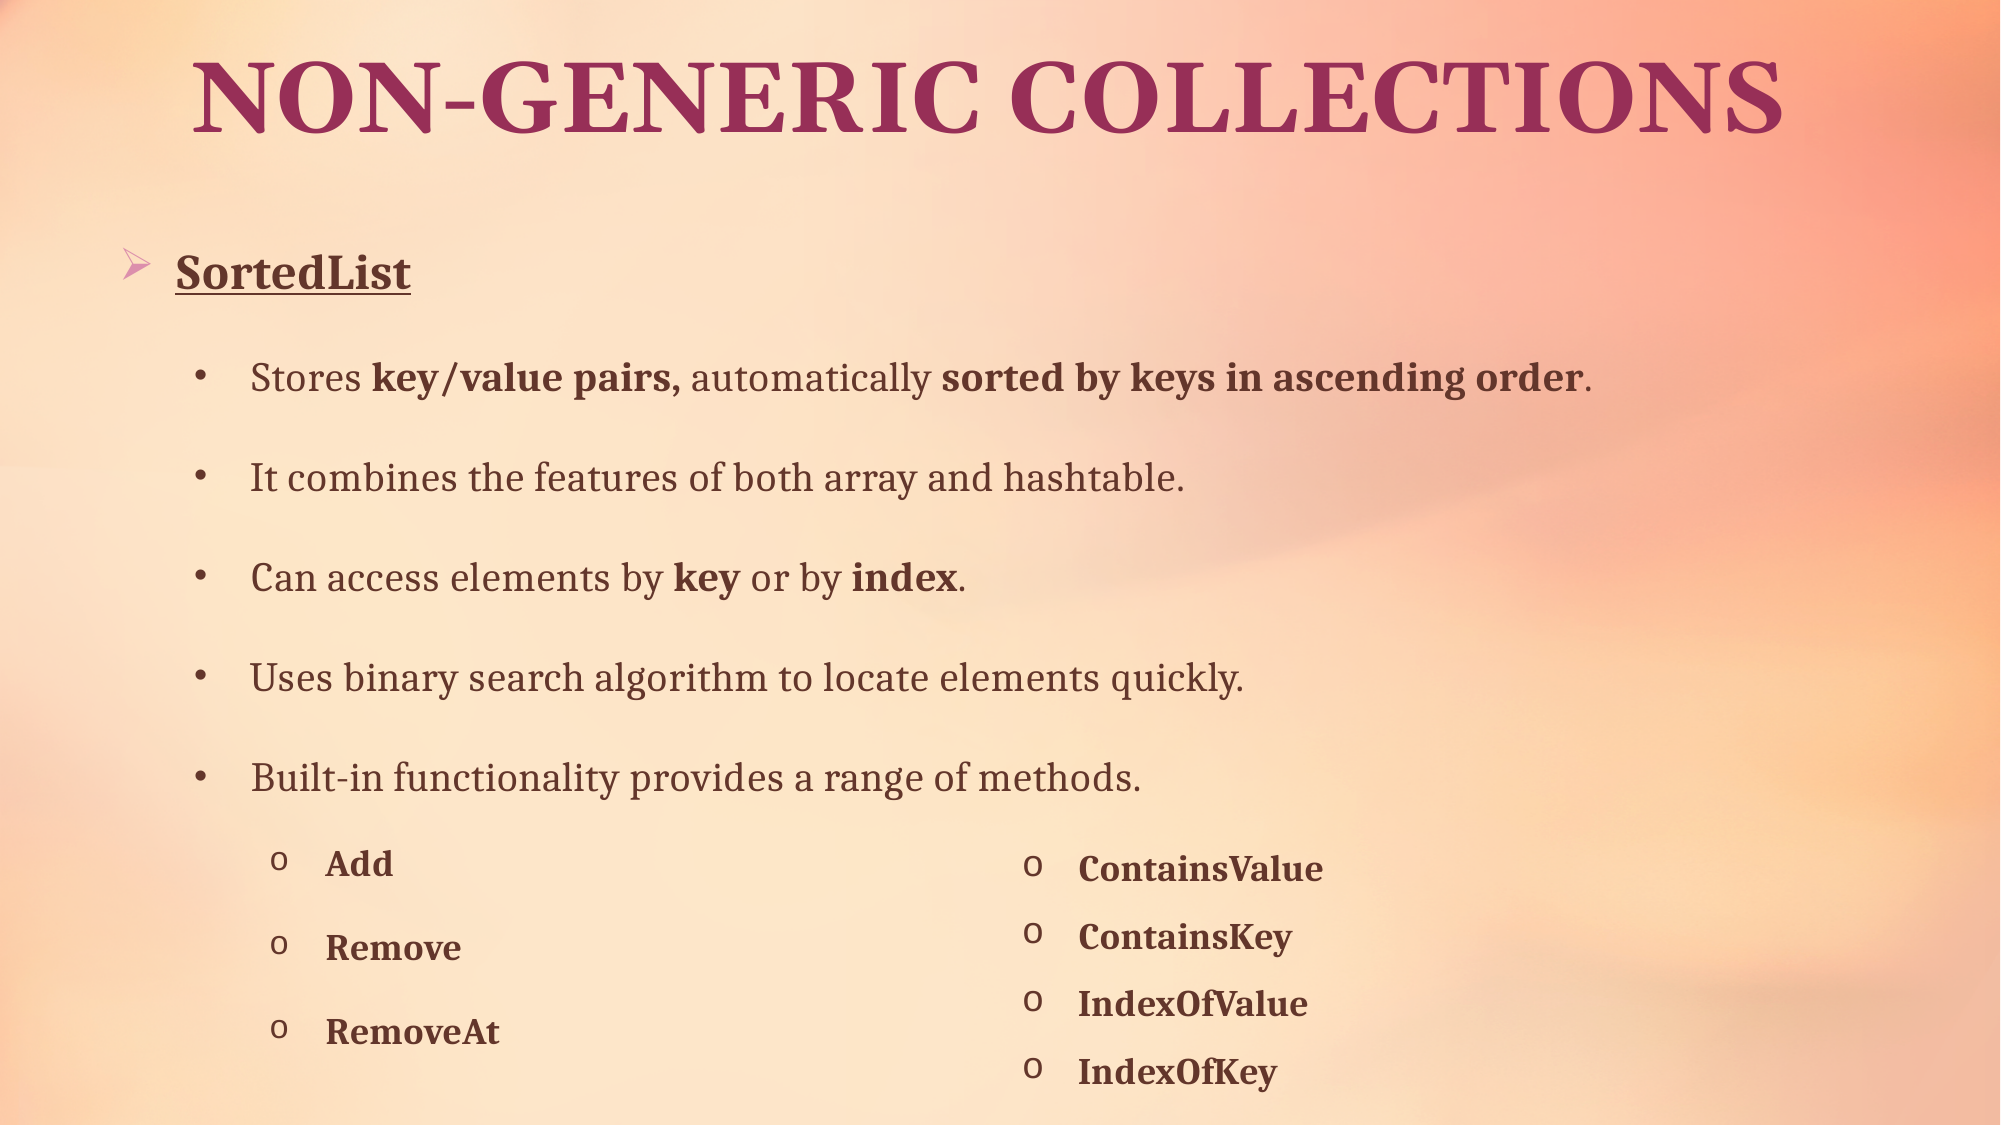

# NON-GENERIC COLLECTIONS
SortedList
Stores key/value pairs, automatically sorted by keys in ascending order.
It combines the features of both array and hashtable.
Can access elements by key or by index.
Uses binary search algorithm to locate elements quickly.
Built-in functionality provides a range of methods.
Add
Remove
RemoveAt

ContainsValue
ContainsKey
IndexOfValue
IndexOfKey